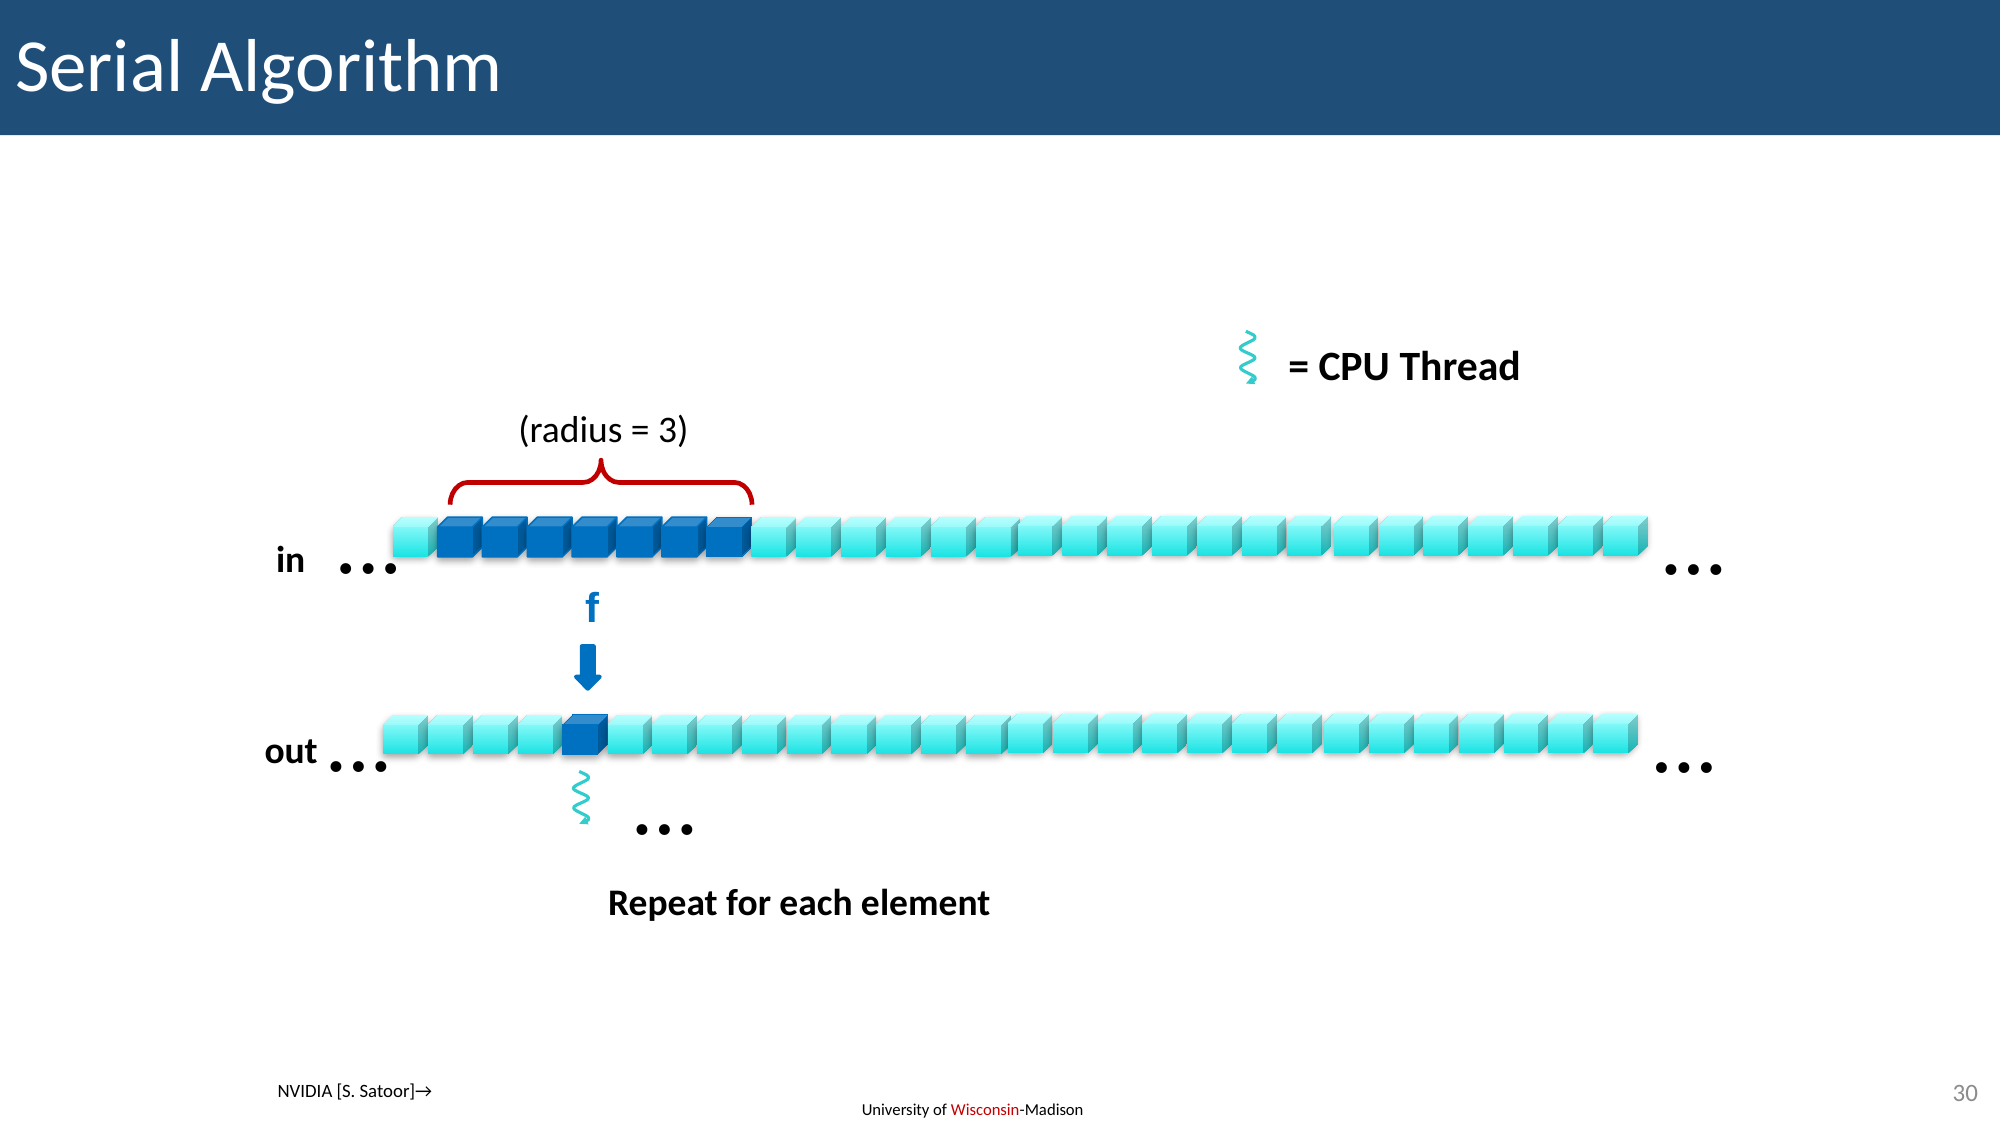

# Serial Algorithm
= CPU Thread

(radius = 3)
…
…

in
f

…
…

out
…

Repeat for each element
30
NVIDIA [S. Satoor]→